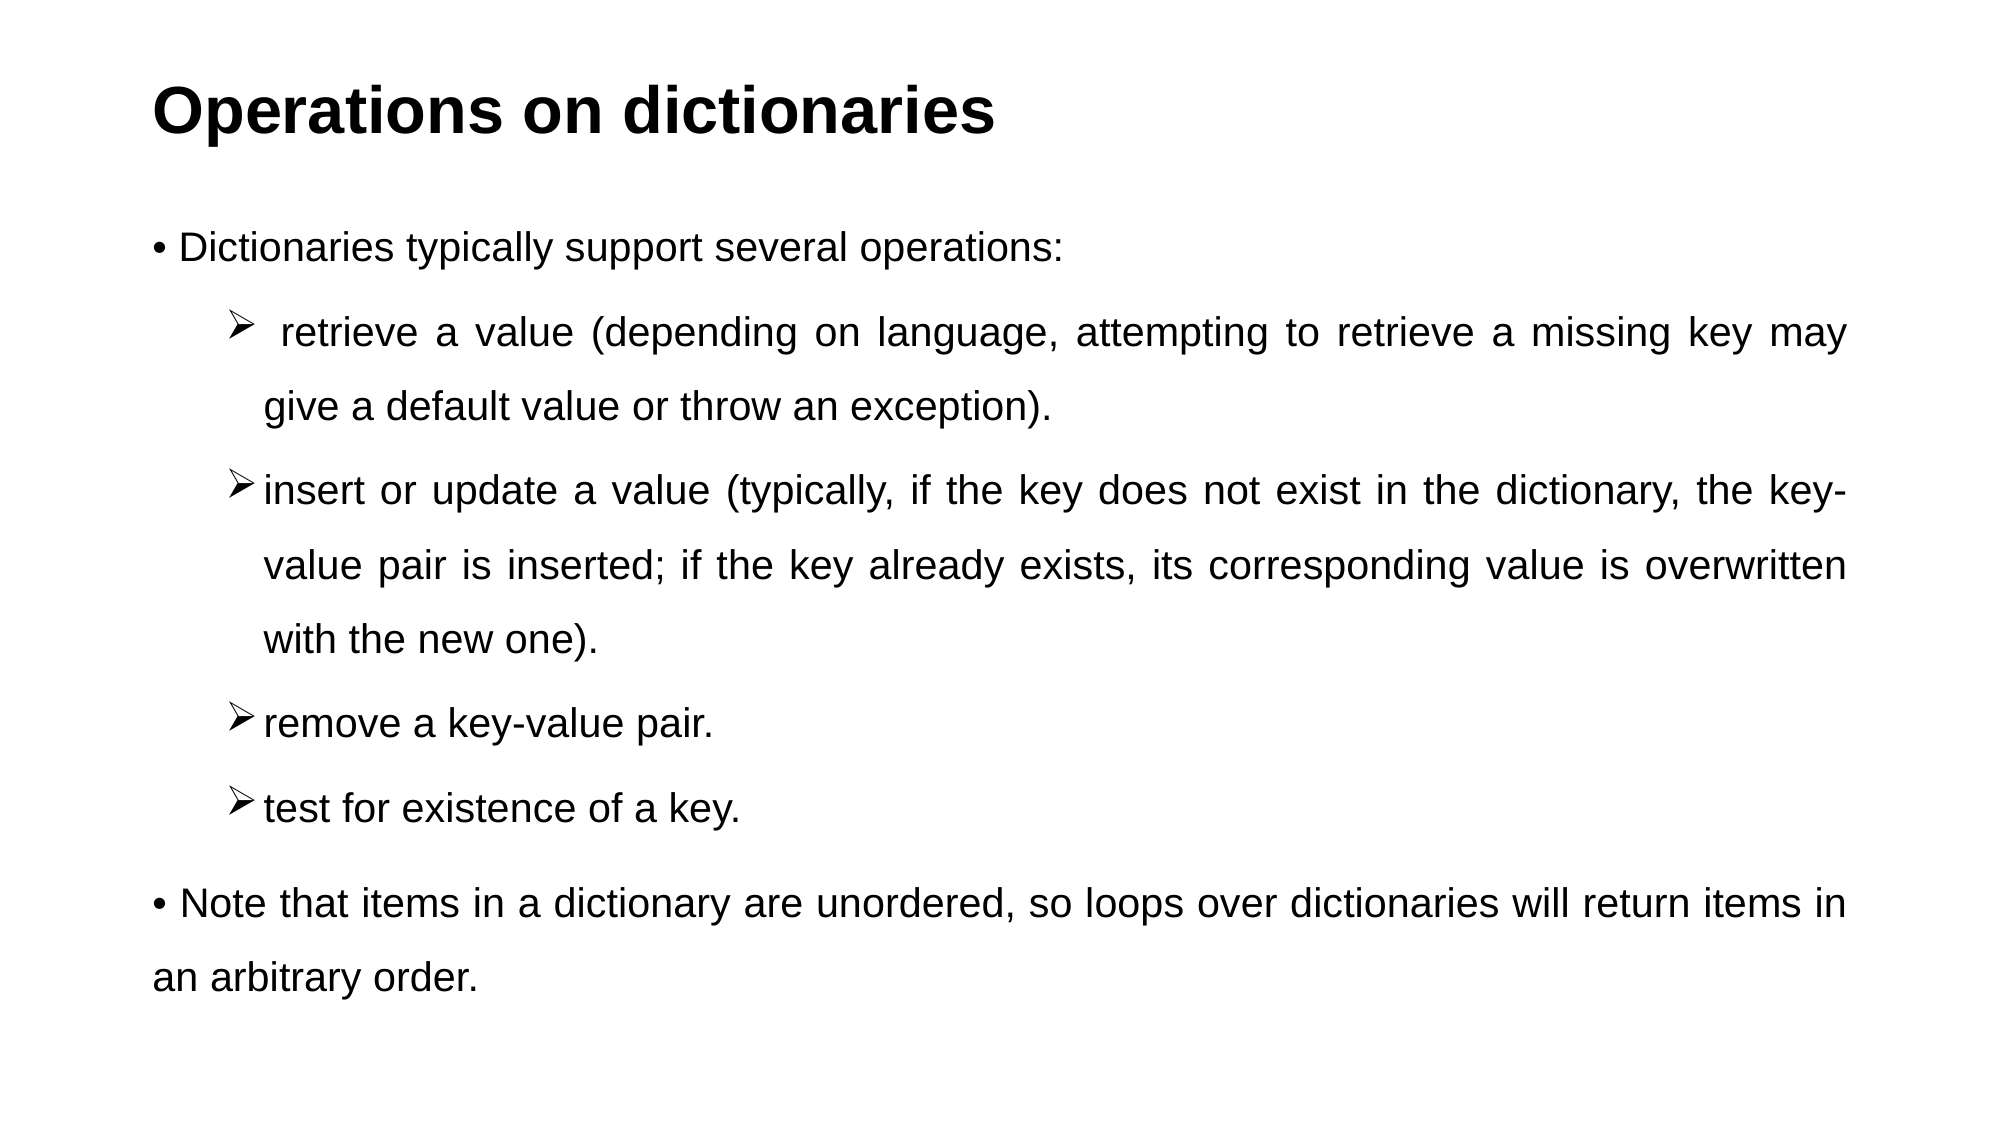

# Operations on dictionaries
• Dictionaries typically support several operations:
 retrieve a value (depending on language, attempting to retrieve a missing key may give a default value or throw an exception).
insert or update a value (typically, if the key does not exist in the dictionary, the key-value pair is inserted; if the key already exists, its corresponding value is overwritten with the new one).
remove a key-value pair.
test for existence of a key.
• Note that items in a dictionary are unordered, so loops over dictionaries will return items in an arbitrary order.